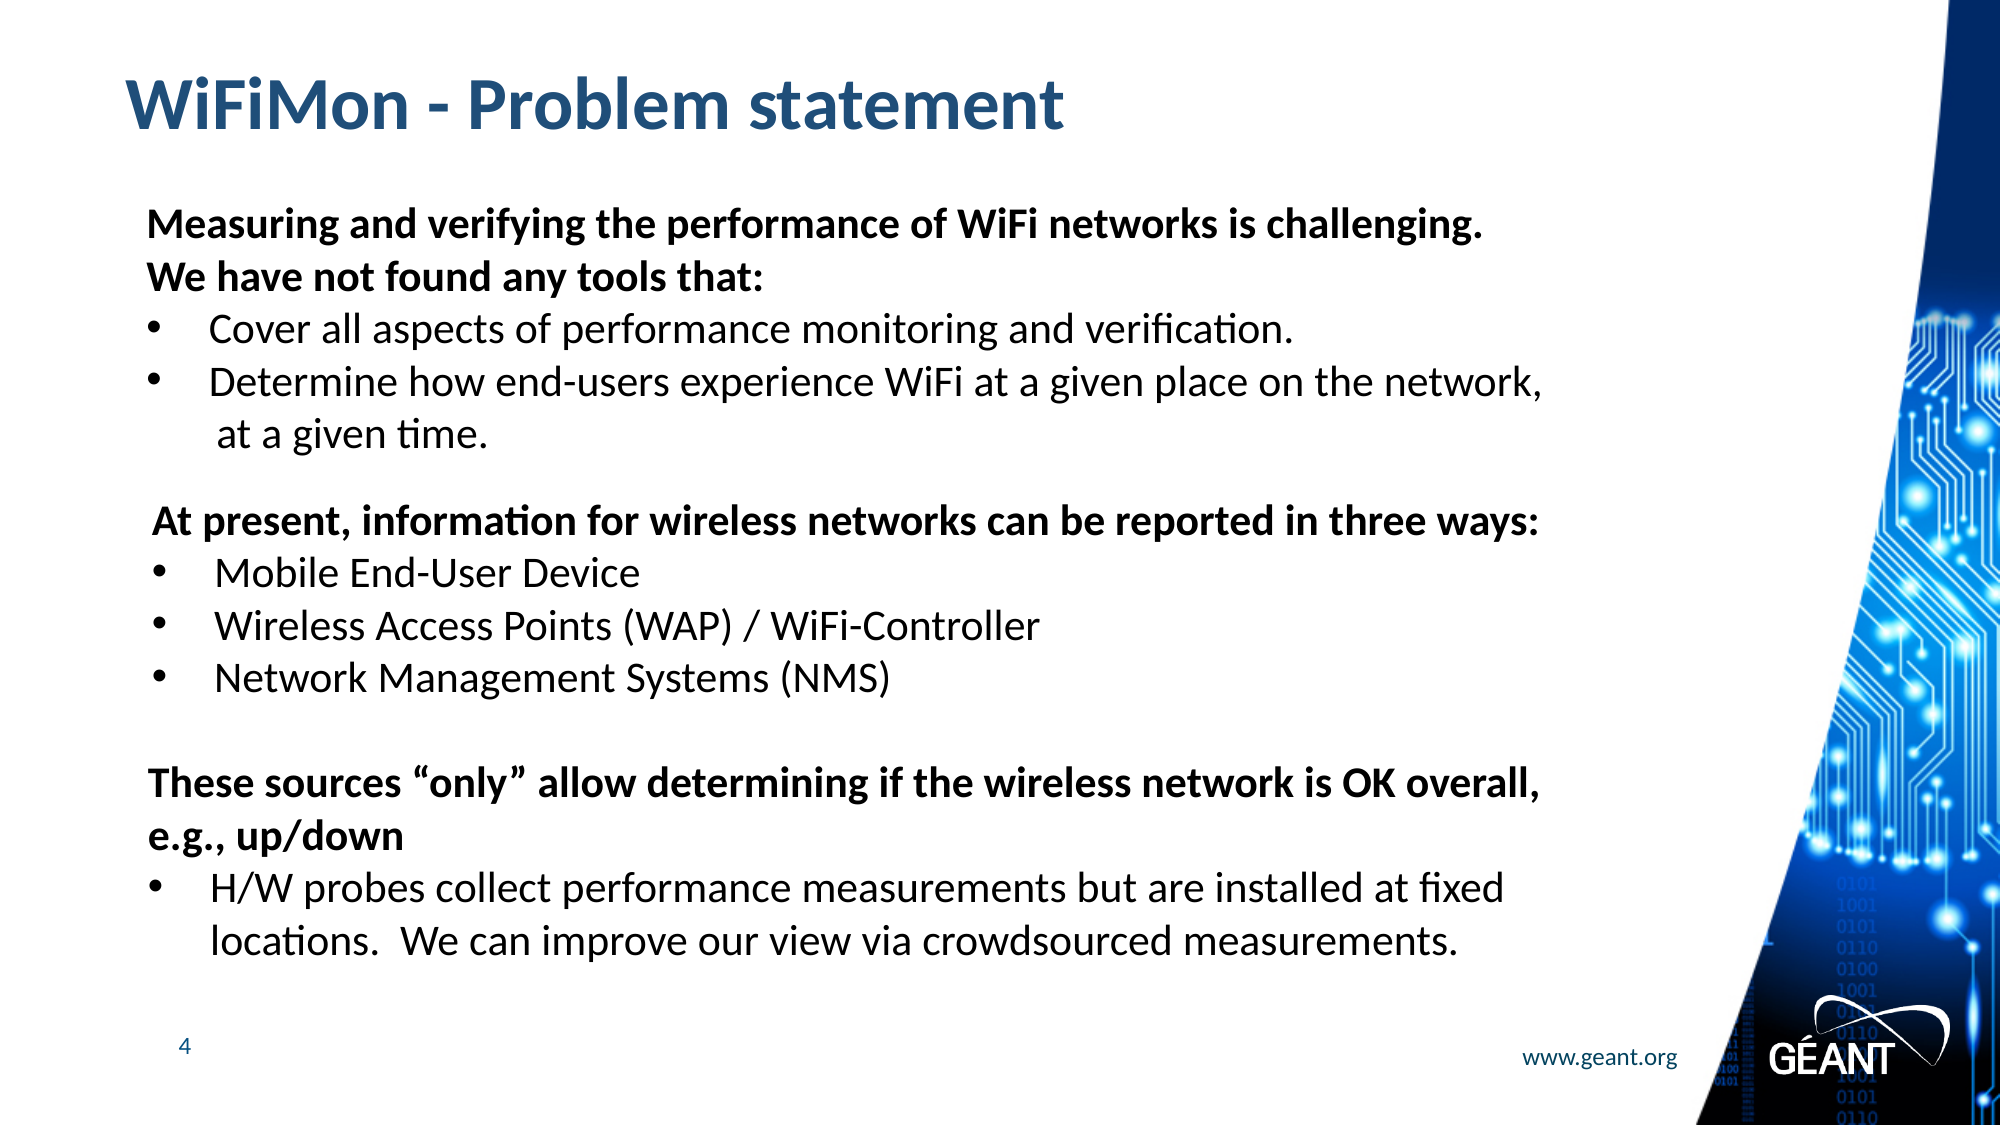

# WiFiMon - Problem statement
Measuring and verifying the performance of WiFi networks is challenging.
We have not found any tools that:
Cover all aspects of performance monitoring and verification.
Determine how end-users experience WiFi at a given place on the network,
       at a given time.
At present, information for wireless networks can be reported in three ways:
Mobile End-User Device
Wireless Access Points (WAP) / WiFi-Controller
Network Management Systems (NMS)
These sources “only” allow determining if the wireless network is OK overall,
e.g., up/down
H/W probes collect performance measurements but are installed at fixed locations.  We can improve our view via crowdsourced measurements.